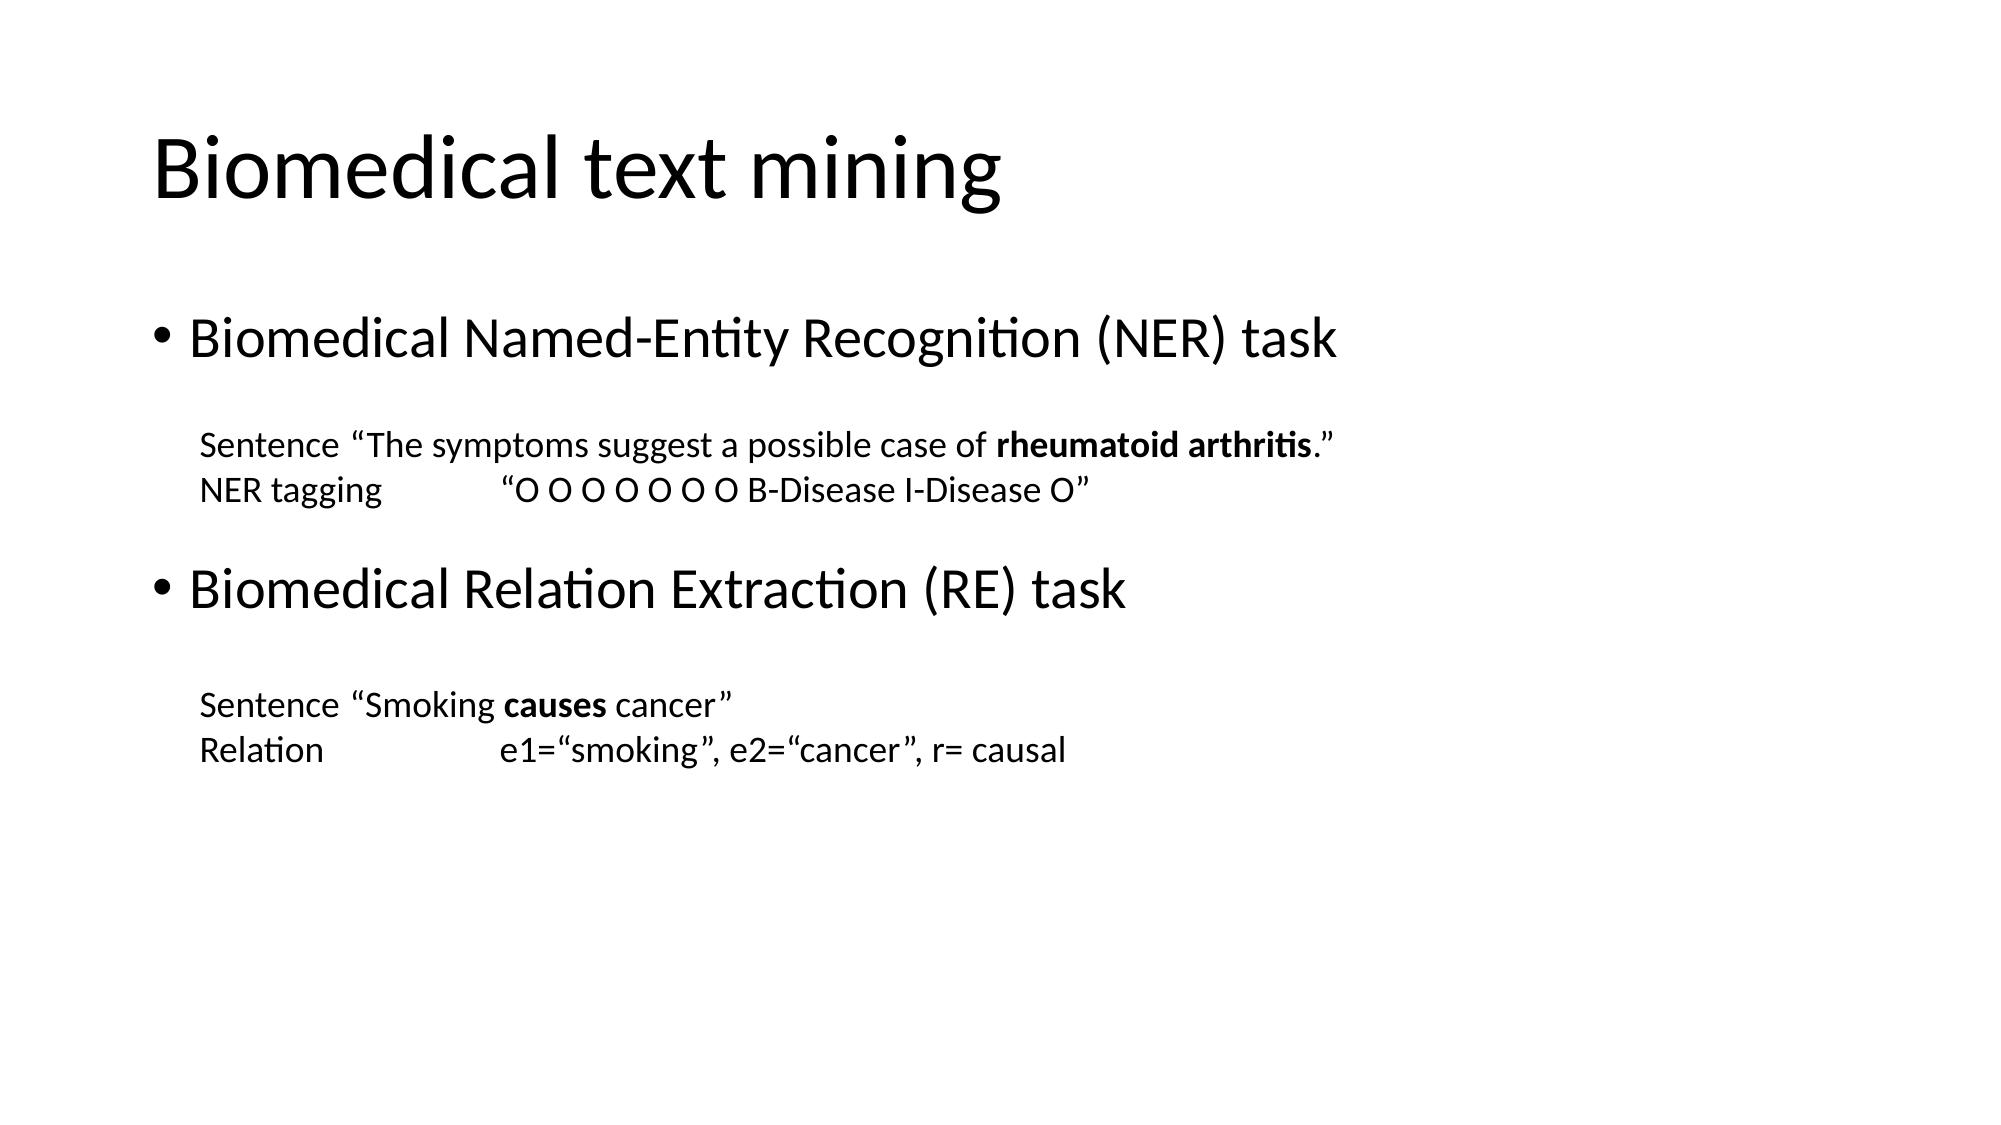

# Biomedical text mining
Biomedical Named-Entity Recognition (NER) task

Biomedical Relation Extraction (RE) task

Sentence	“The symptoms suggest a possible case of rheumatoid arthritis.”
NER tagging	“O O O O O O O B-Disease I-Disease O”
Sentence	“Smoking causes cancer”
Relation		e1=“smoking”, e2=“cancer”, r= causal